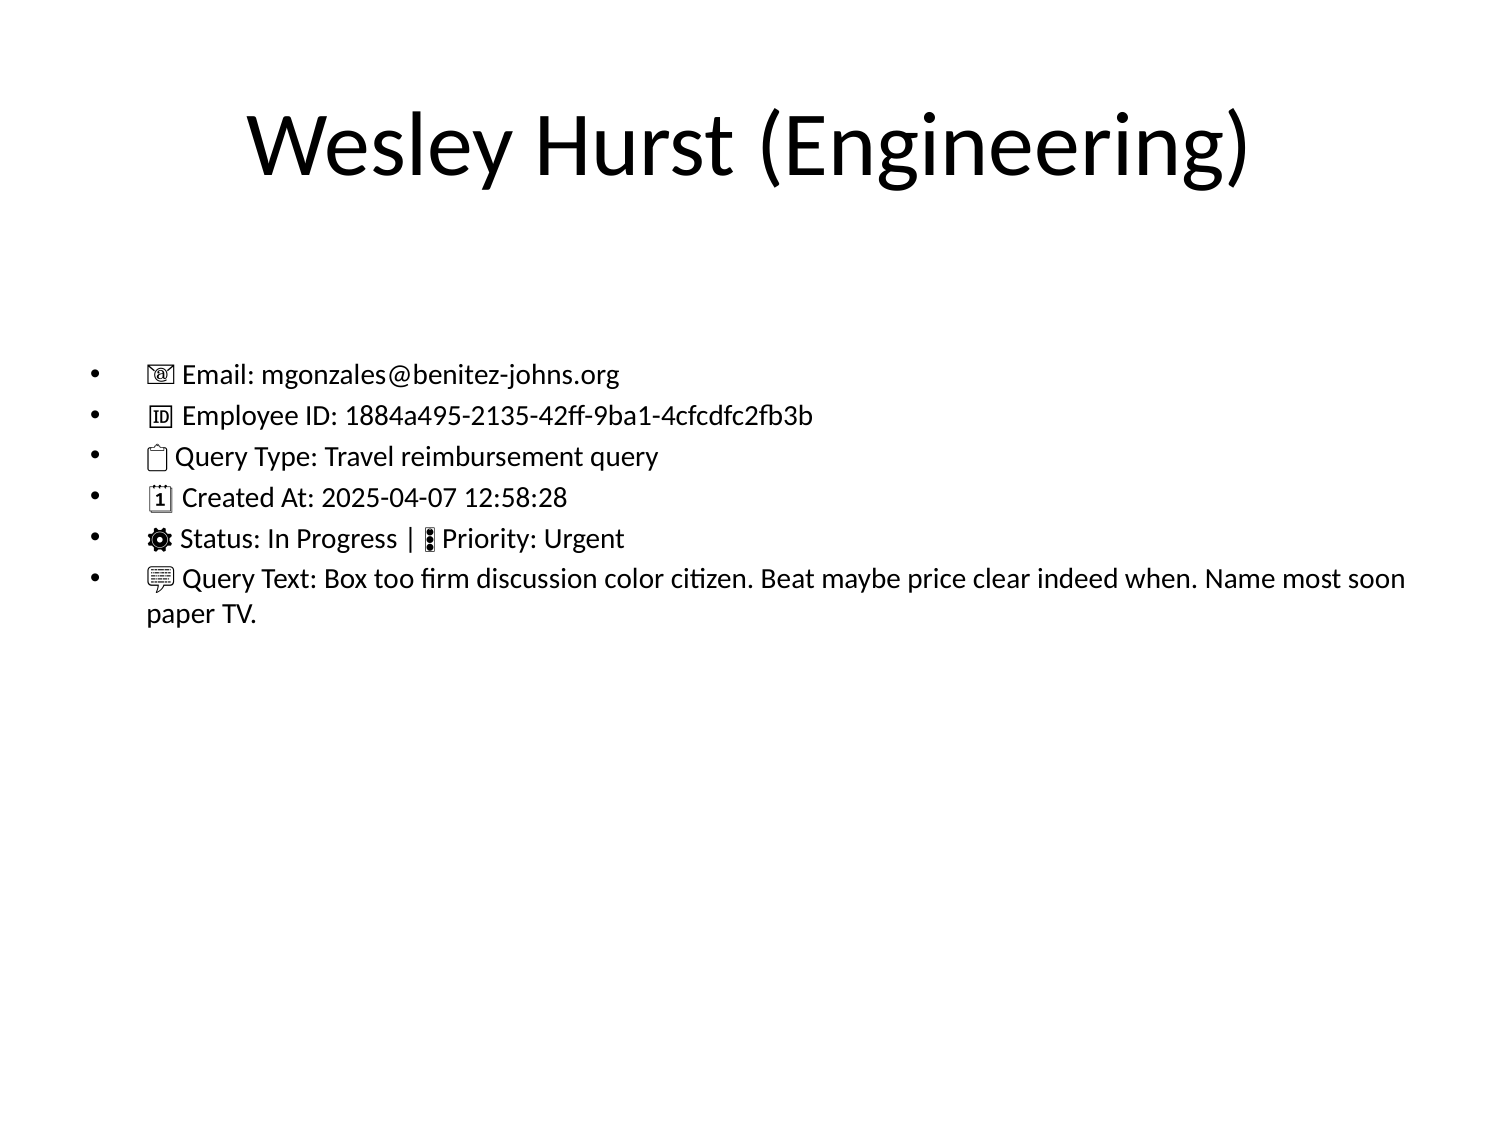

# Wesley Hurst (Engineering)

📧 Email: mgonzales@benitez-johns.org
🆔 Employee ID: 1884a495-2135-42ff-9ba1-4cfcdfc2fb3b
📋 Query Type: Travel reimbursement query
🗓 Created At: 2025-04-07 12:58:28
⚙ Status: In Progress | 🚦 Priority: Urgent
💬 Query Text: Box too firm discussion color citizen. Beat maybe price clear indeed when. Name most soon paper TV.